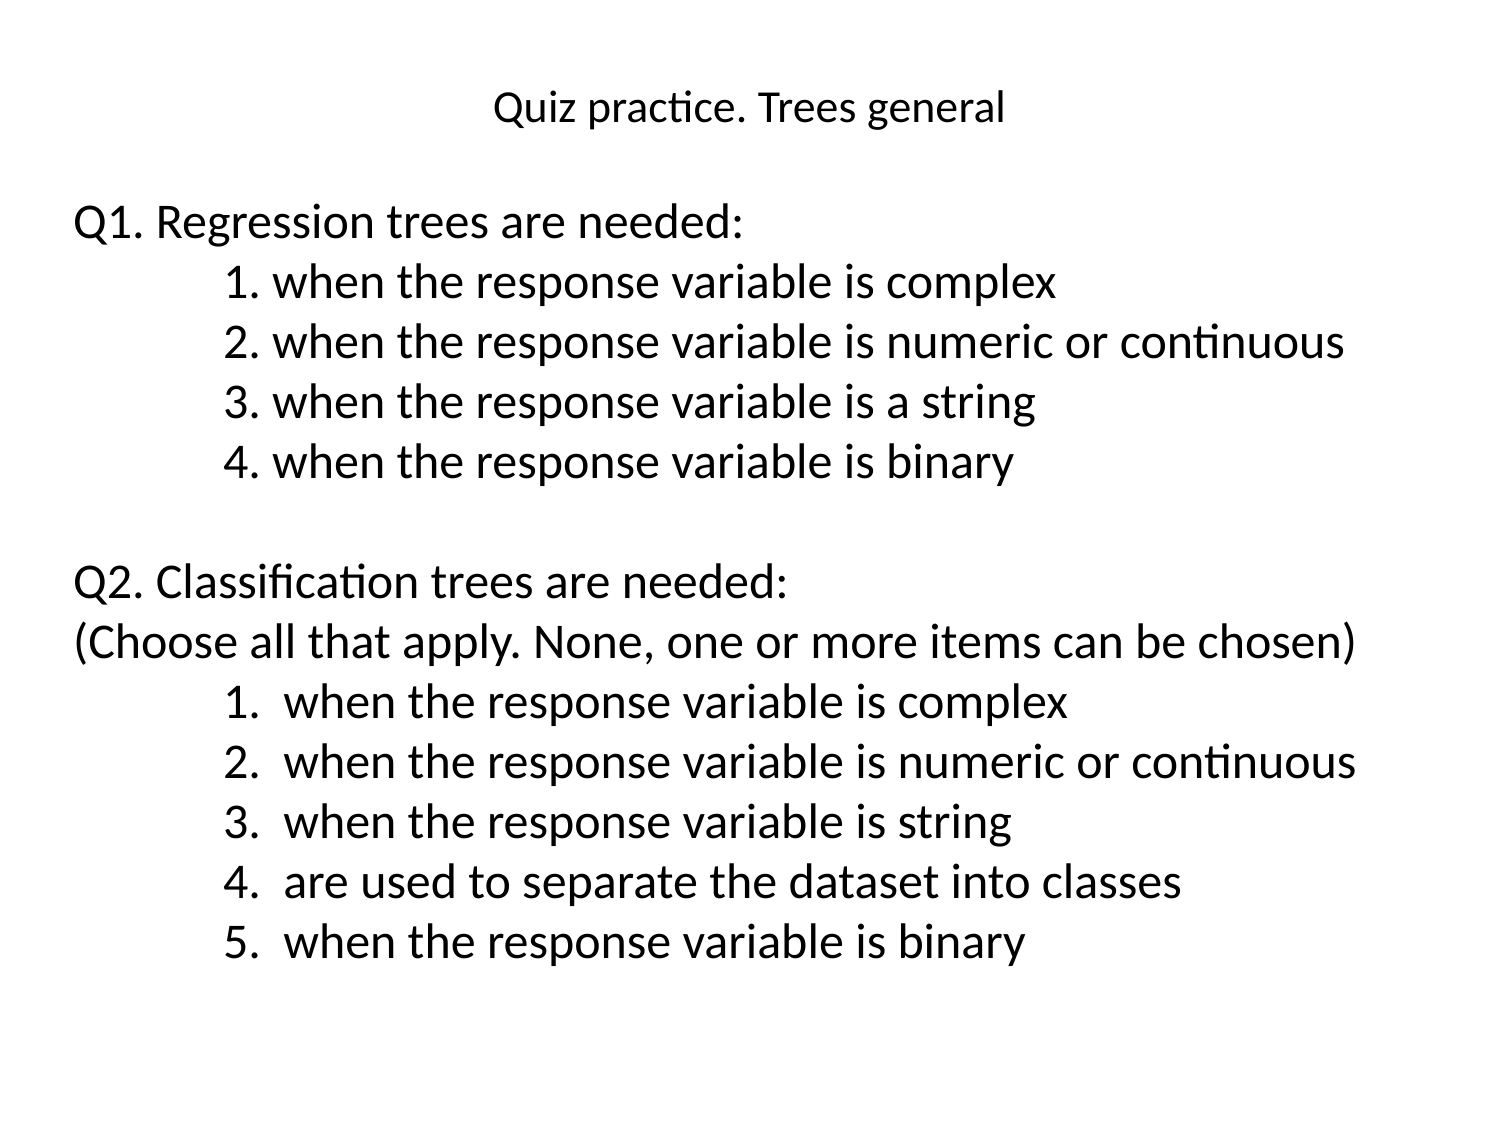

# Quiz practice. Trees general
Q1. Regression trees are needed:
	1. when the response variable is complex
	2. when the response variable is numeric or continuous
	3. when the response variable is a string
	4. when the response variable is binary

Q2. Classification trees are needed:
(Choose all that apply. None, one or more items can be chosen)
	1.  when the response variable is complex
	2.  when the response variable is numeric or continuous
	3.  when the response variable is string
	4.  are used to separate the dataset into classes
	5.  when the response variable is binary